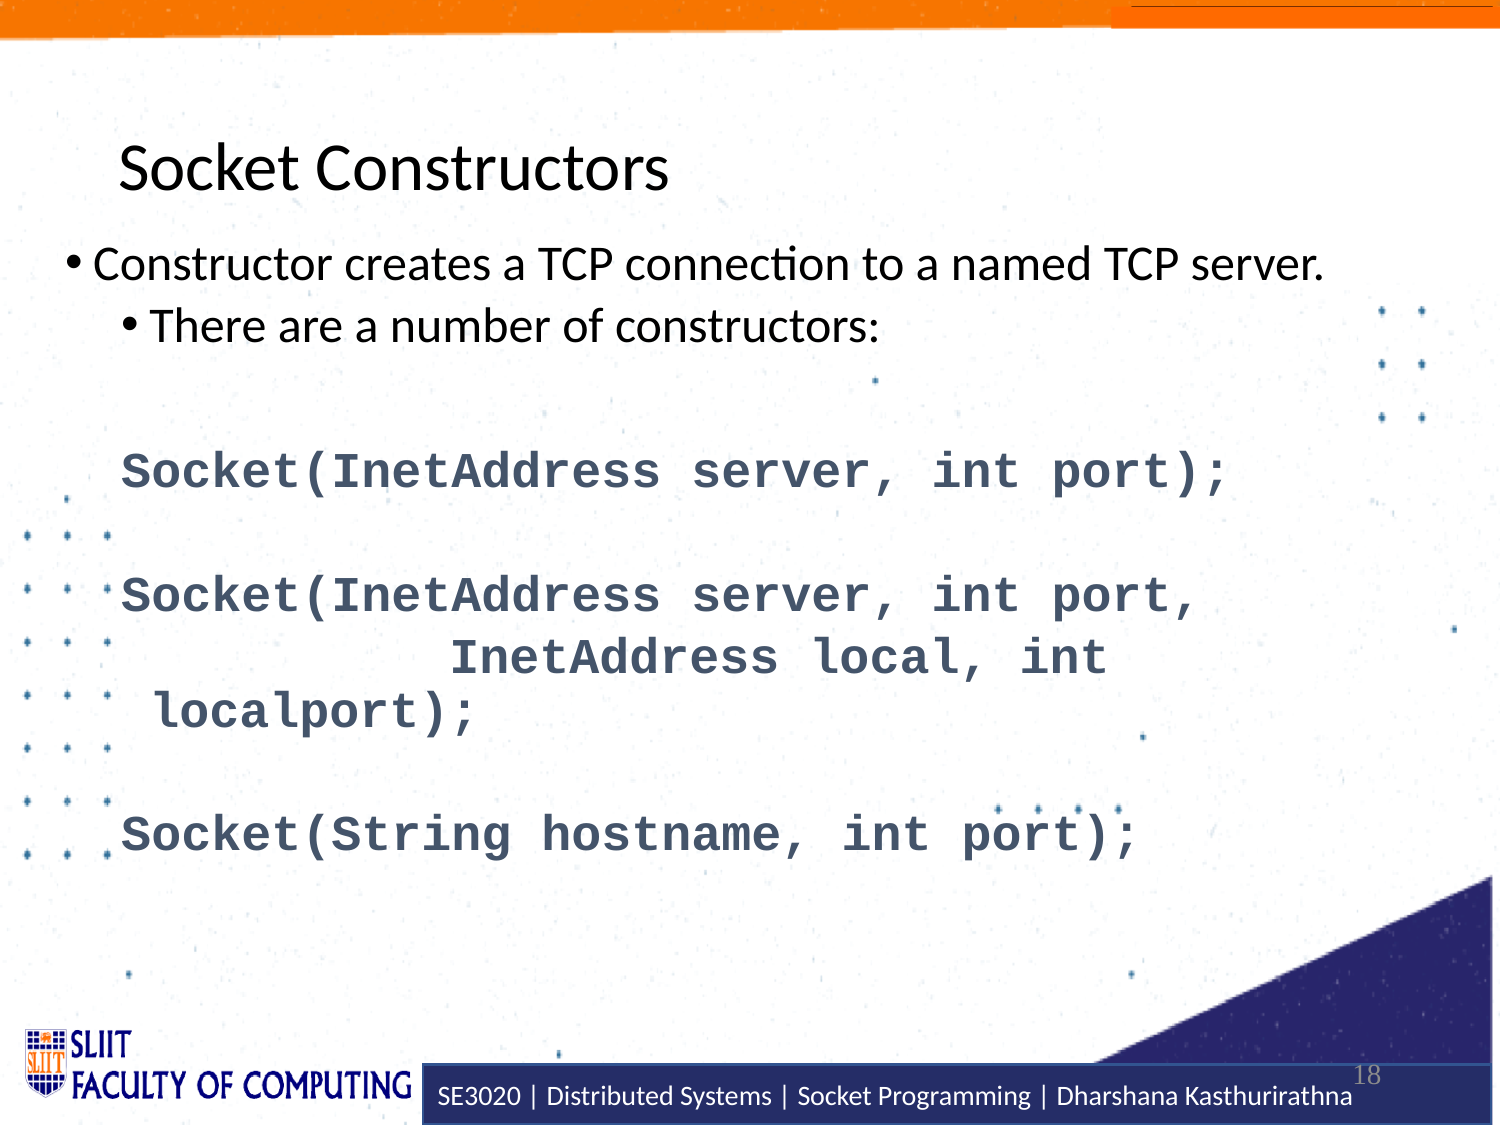

# Socket Constructors
Constructor creates a TCP connection to a named TCP server.
There are a number of constructors:

Socket(InetAddress server, int port);

Socket(InetAddress server, int port,
			InetAddress local, int localport);

Socket(String hostname, int port);

18